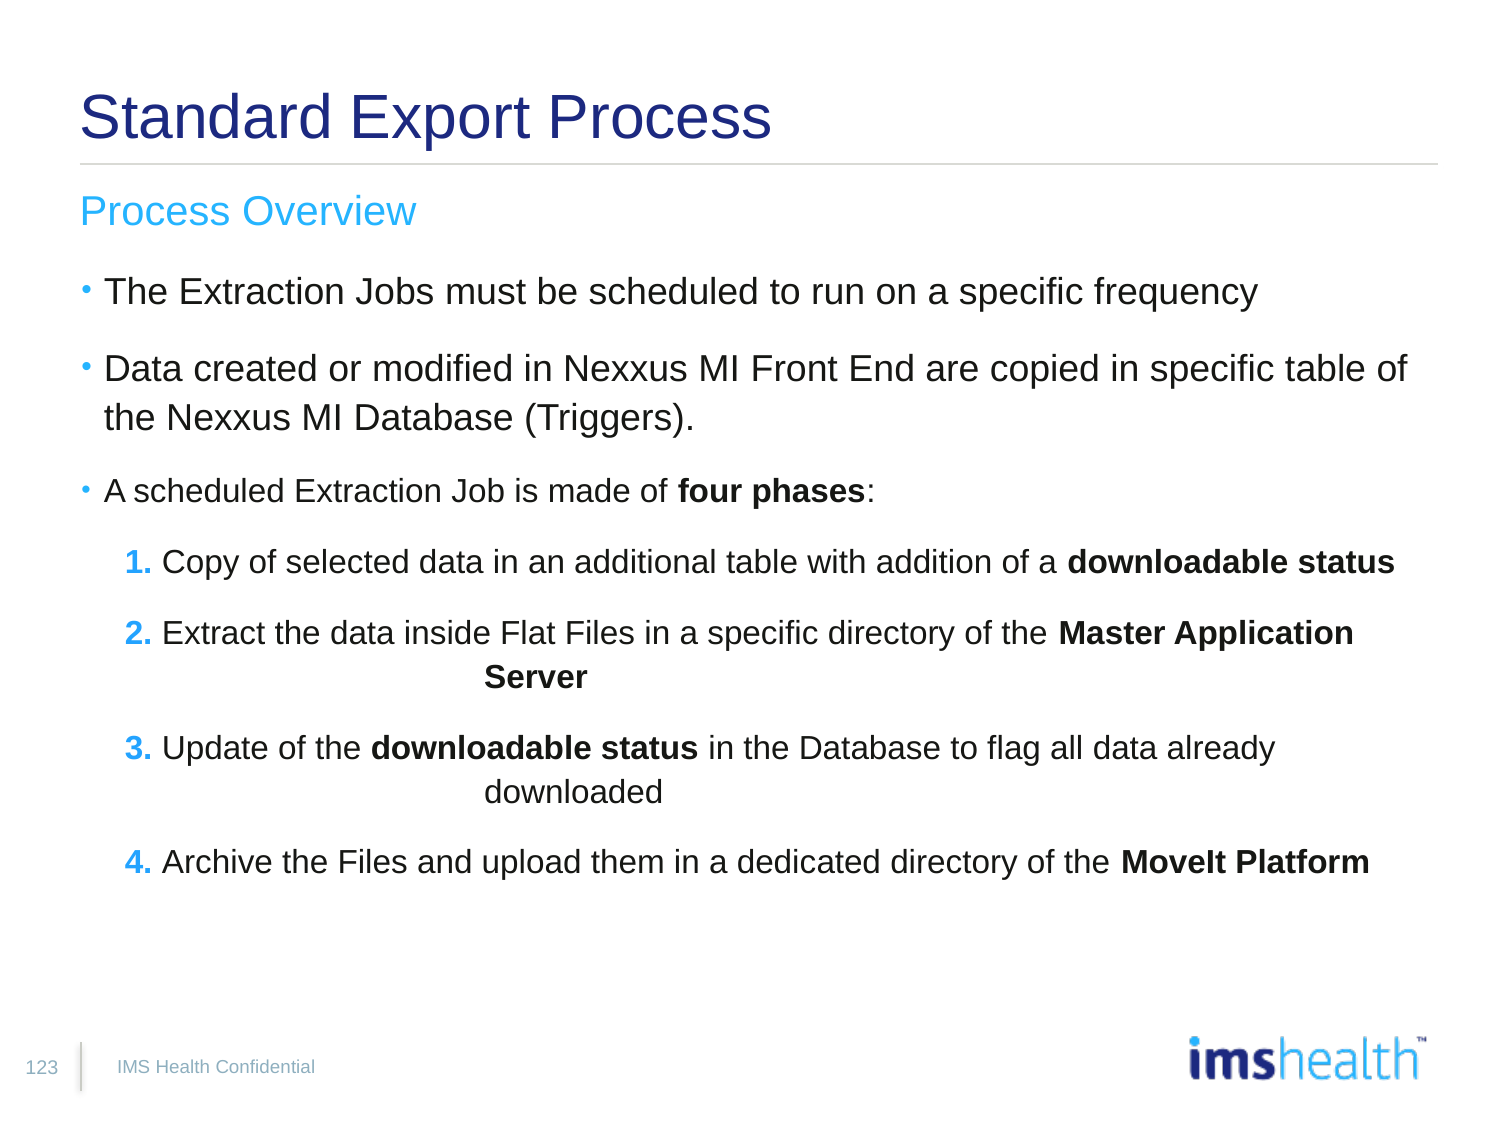

# Standard Export Process
Process Overview

The Extraction Jobs must be scheduled to run on a specific frequency
Data created or modified in Nexxus MI Front End are copied in specific table of the Nexxus MI Database (Triggers).
A scheduled Extraction Job is made of four phases:
1. Copy of selected data in an additional table with addition of a downloadable status
2. Extract the data inside Flat Files in a specific directory of the Master Application 		    Server
3. Update of the downloadable status in the Database to flag all data already 			    downloaded
4. Archive the Files and upload them in a dedicated directory of the MoveIt Platform

IMS Health Confidential